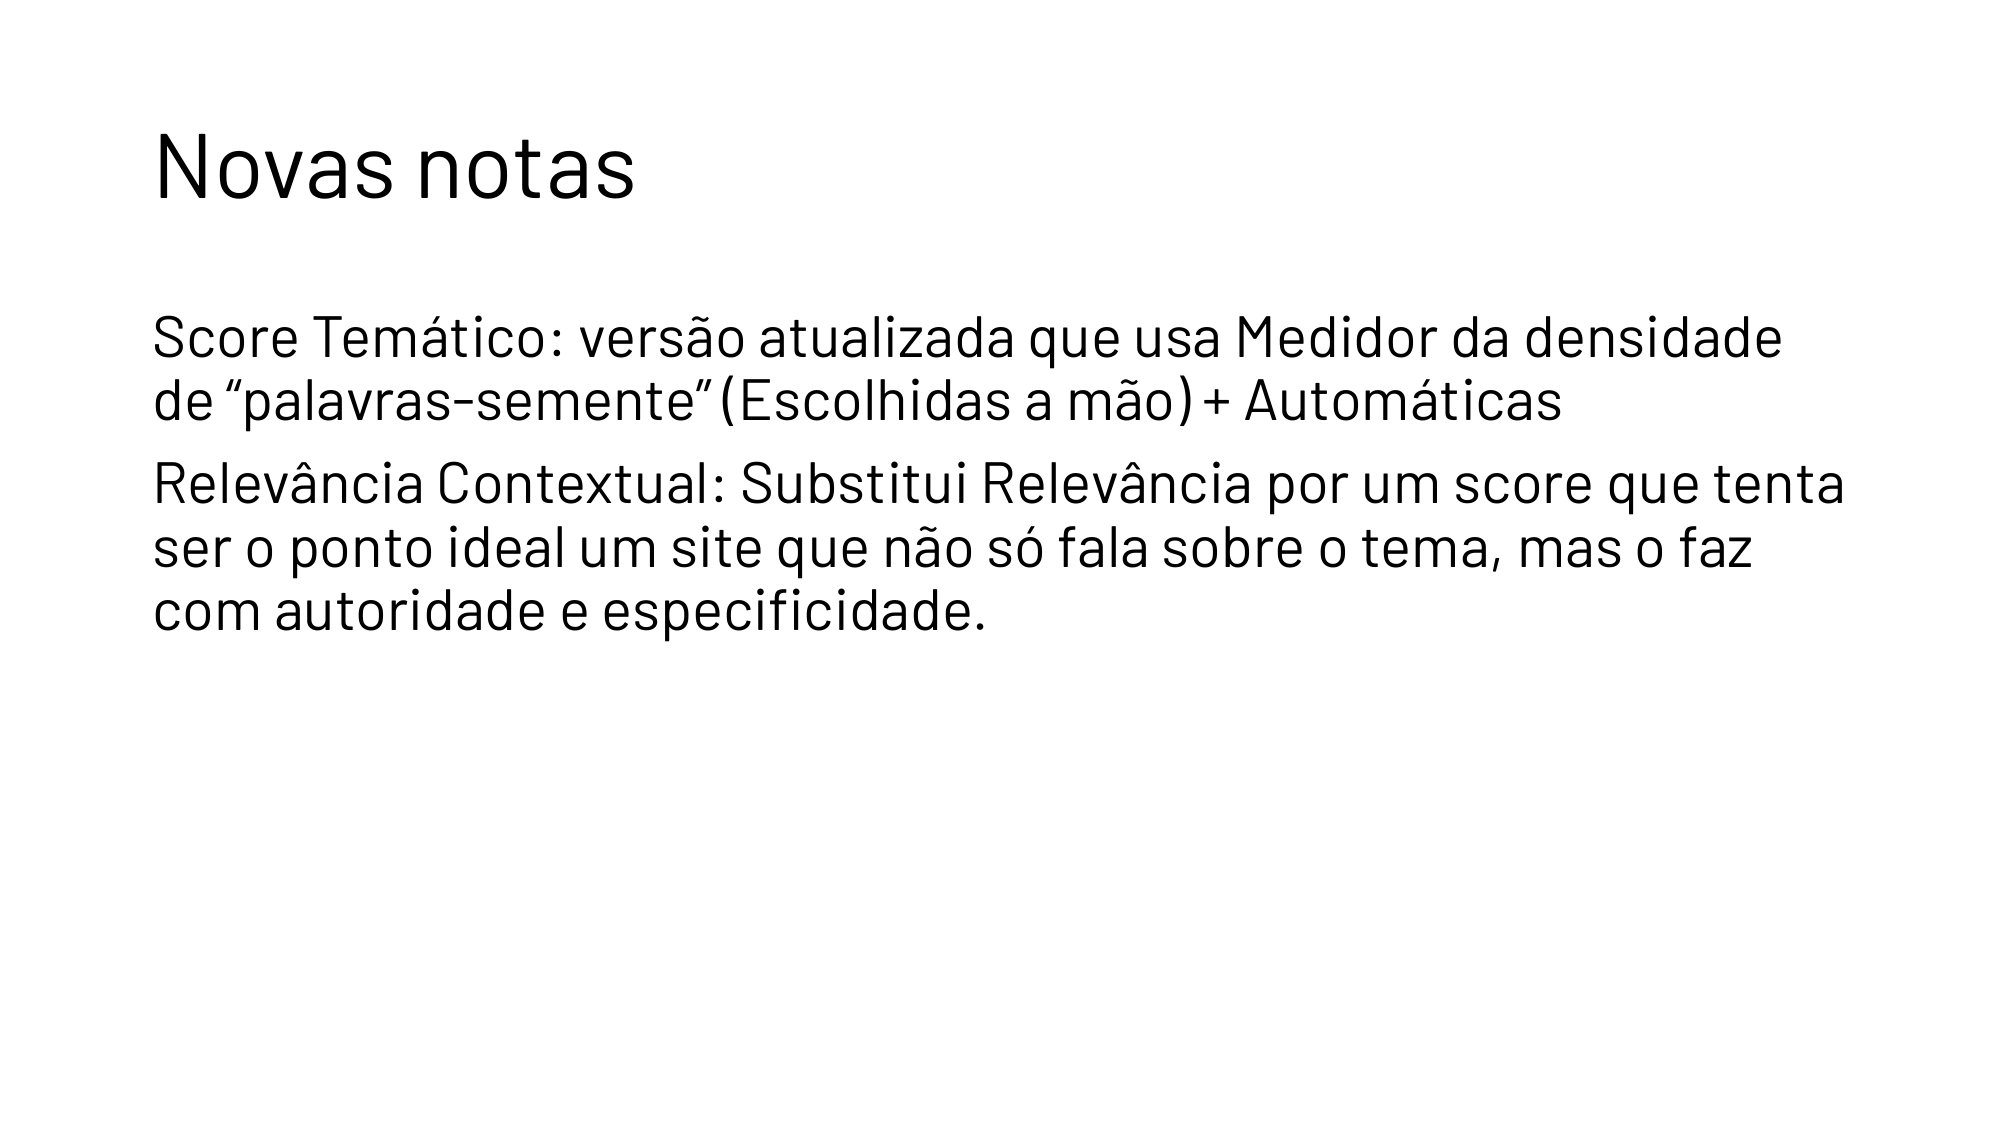

# Novas notas
Score Temático: versão atualizada que usa Medidor da densidade de “palavras-semente” (Escolhidas a mão) + Automáticas
Relevância Contextual: Substitui Relevância por um score que tenta ser o ponto ideal um site que não só fala sobre o tema, mas o faz com autoridade e especificidade.